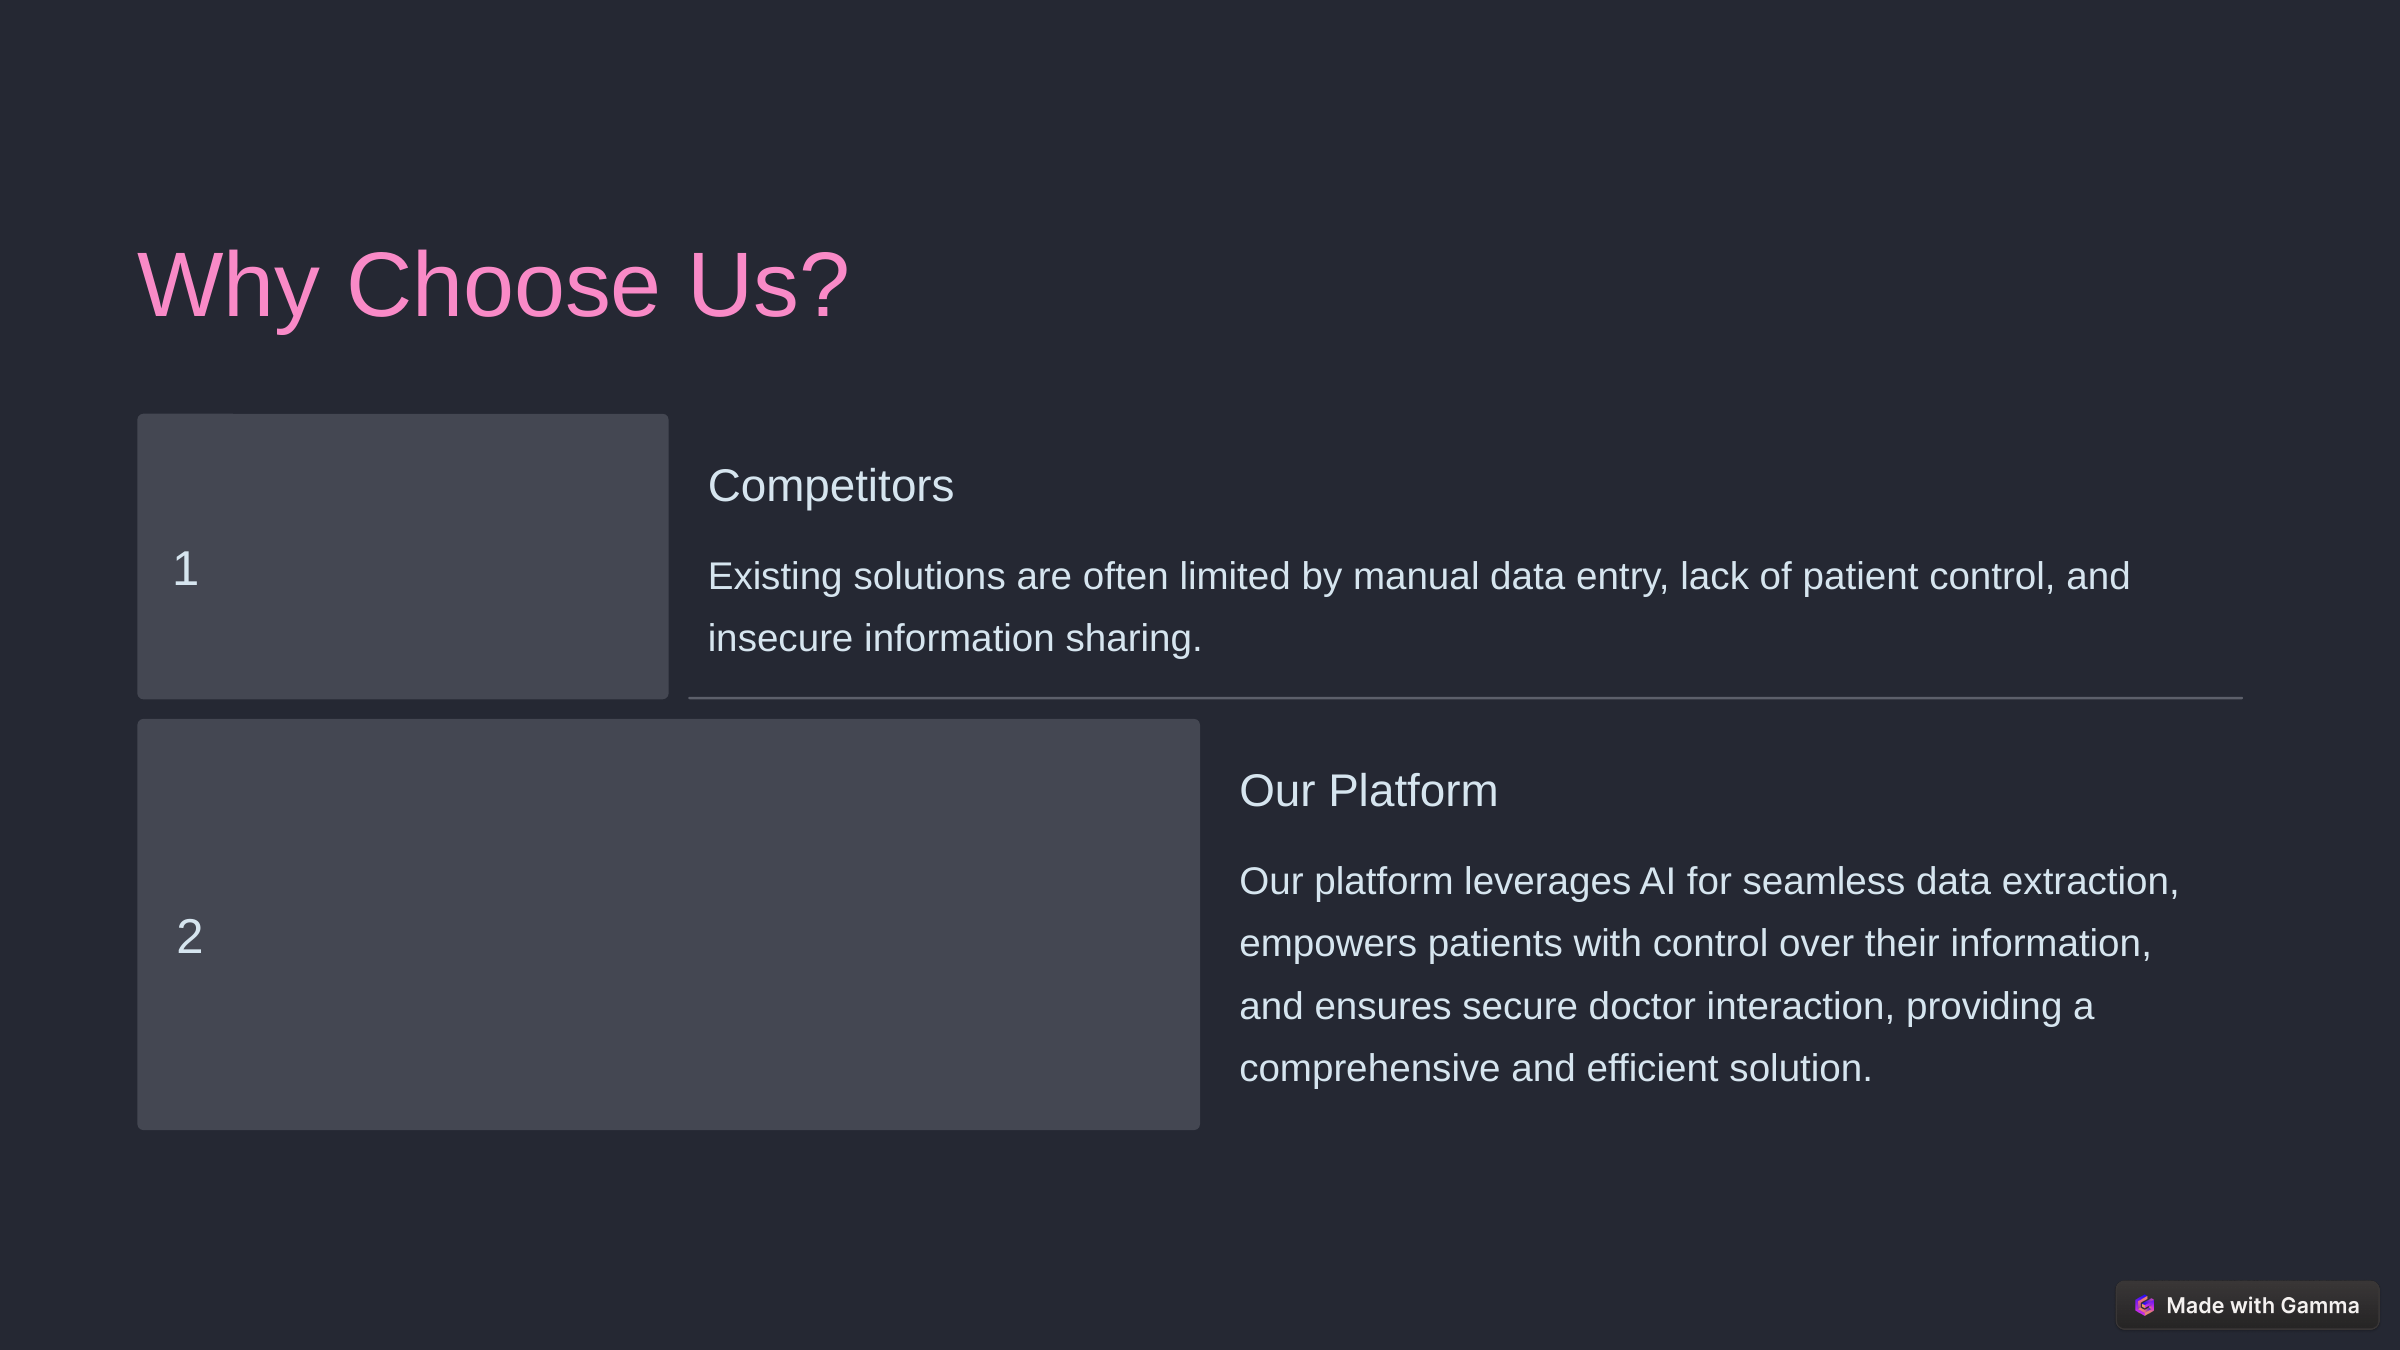

Why Choose Us?

Competitors
1
Existing solutions are often limited by manual data entry, lack of patient control, and insecure information sharing.

Our Platform
Our platform leverages AI for seamless data extraction, empowers patients with control over their information, and ensures secure doctor interaction, providing a comprehensive and efficient solution.
2